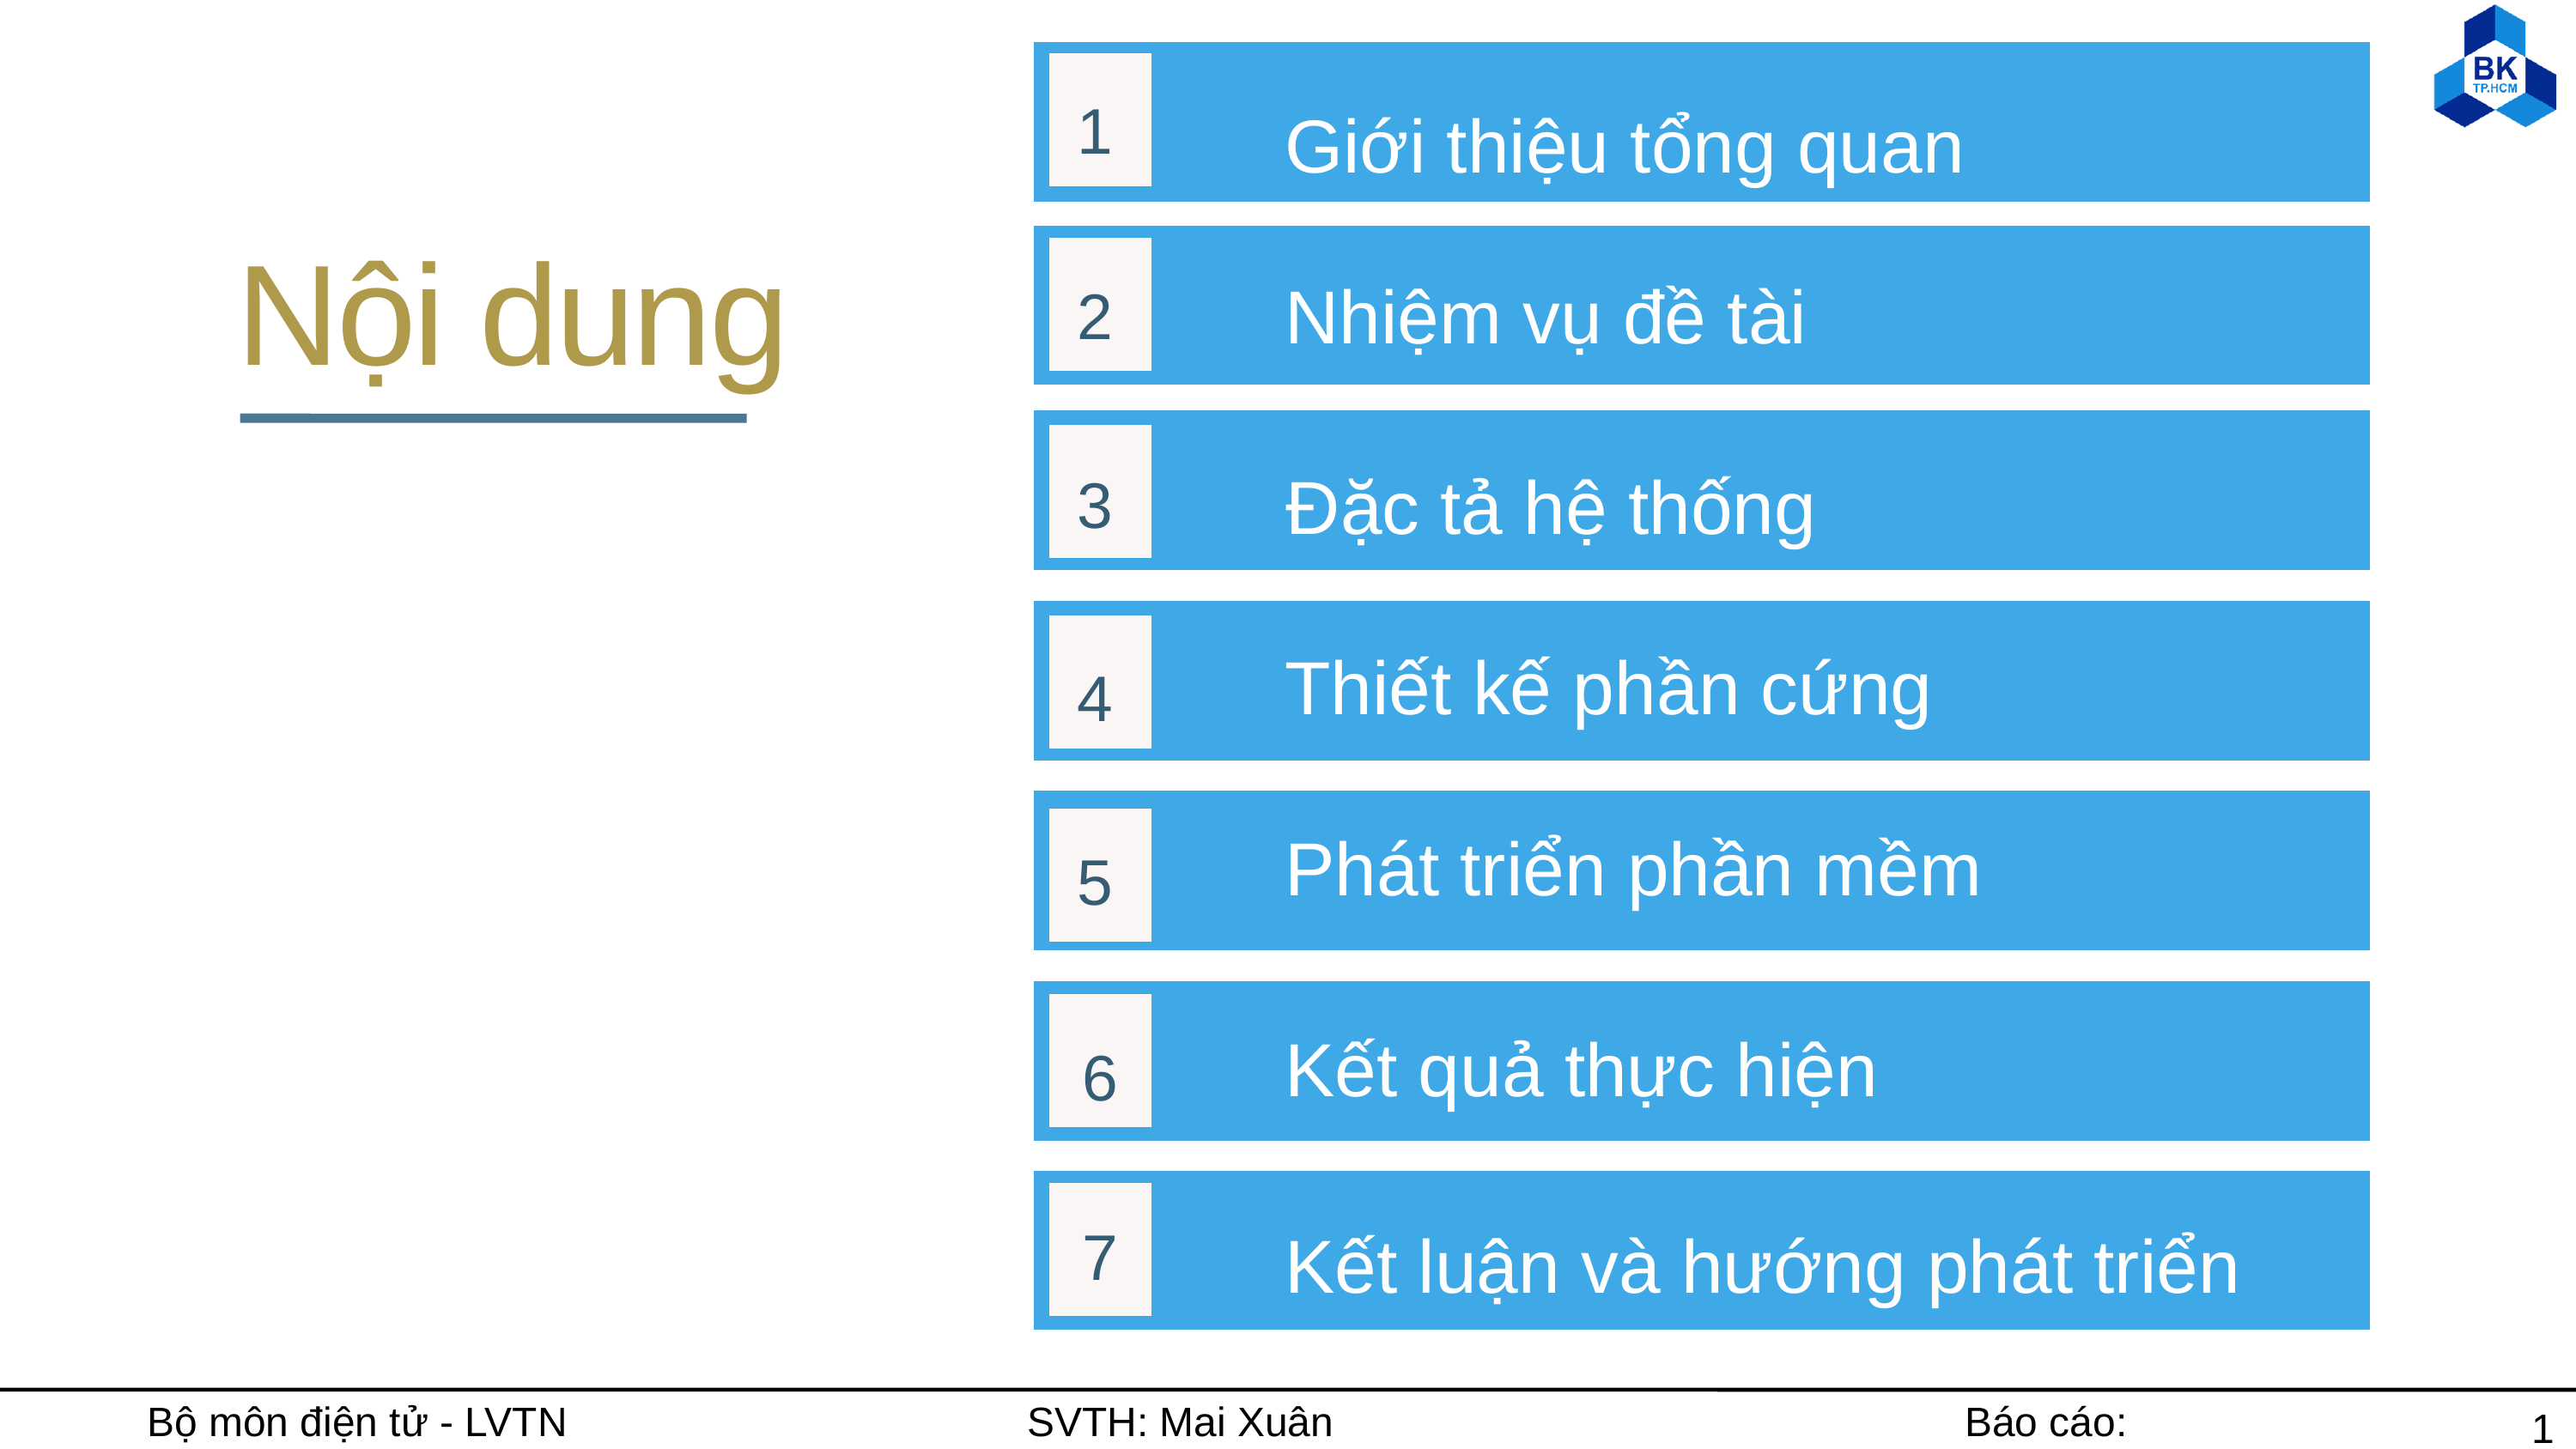

Giới thiệu tổng quan

1
Nhiệm vụ đề tài
Nội dung

2
Đặc tả hệ thống

3
Thiết kế phần cứng

4
Phát triển phần mềm

5
Kết quả thực hiện

6
Kết luận và hướng phát triển

7
Bộ môn điện tử - LVTN
SVTH: Mai Xuân Hùng
Báo cáo: 06/06/2024
1